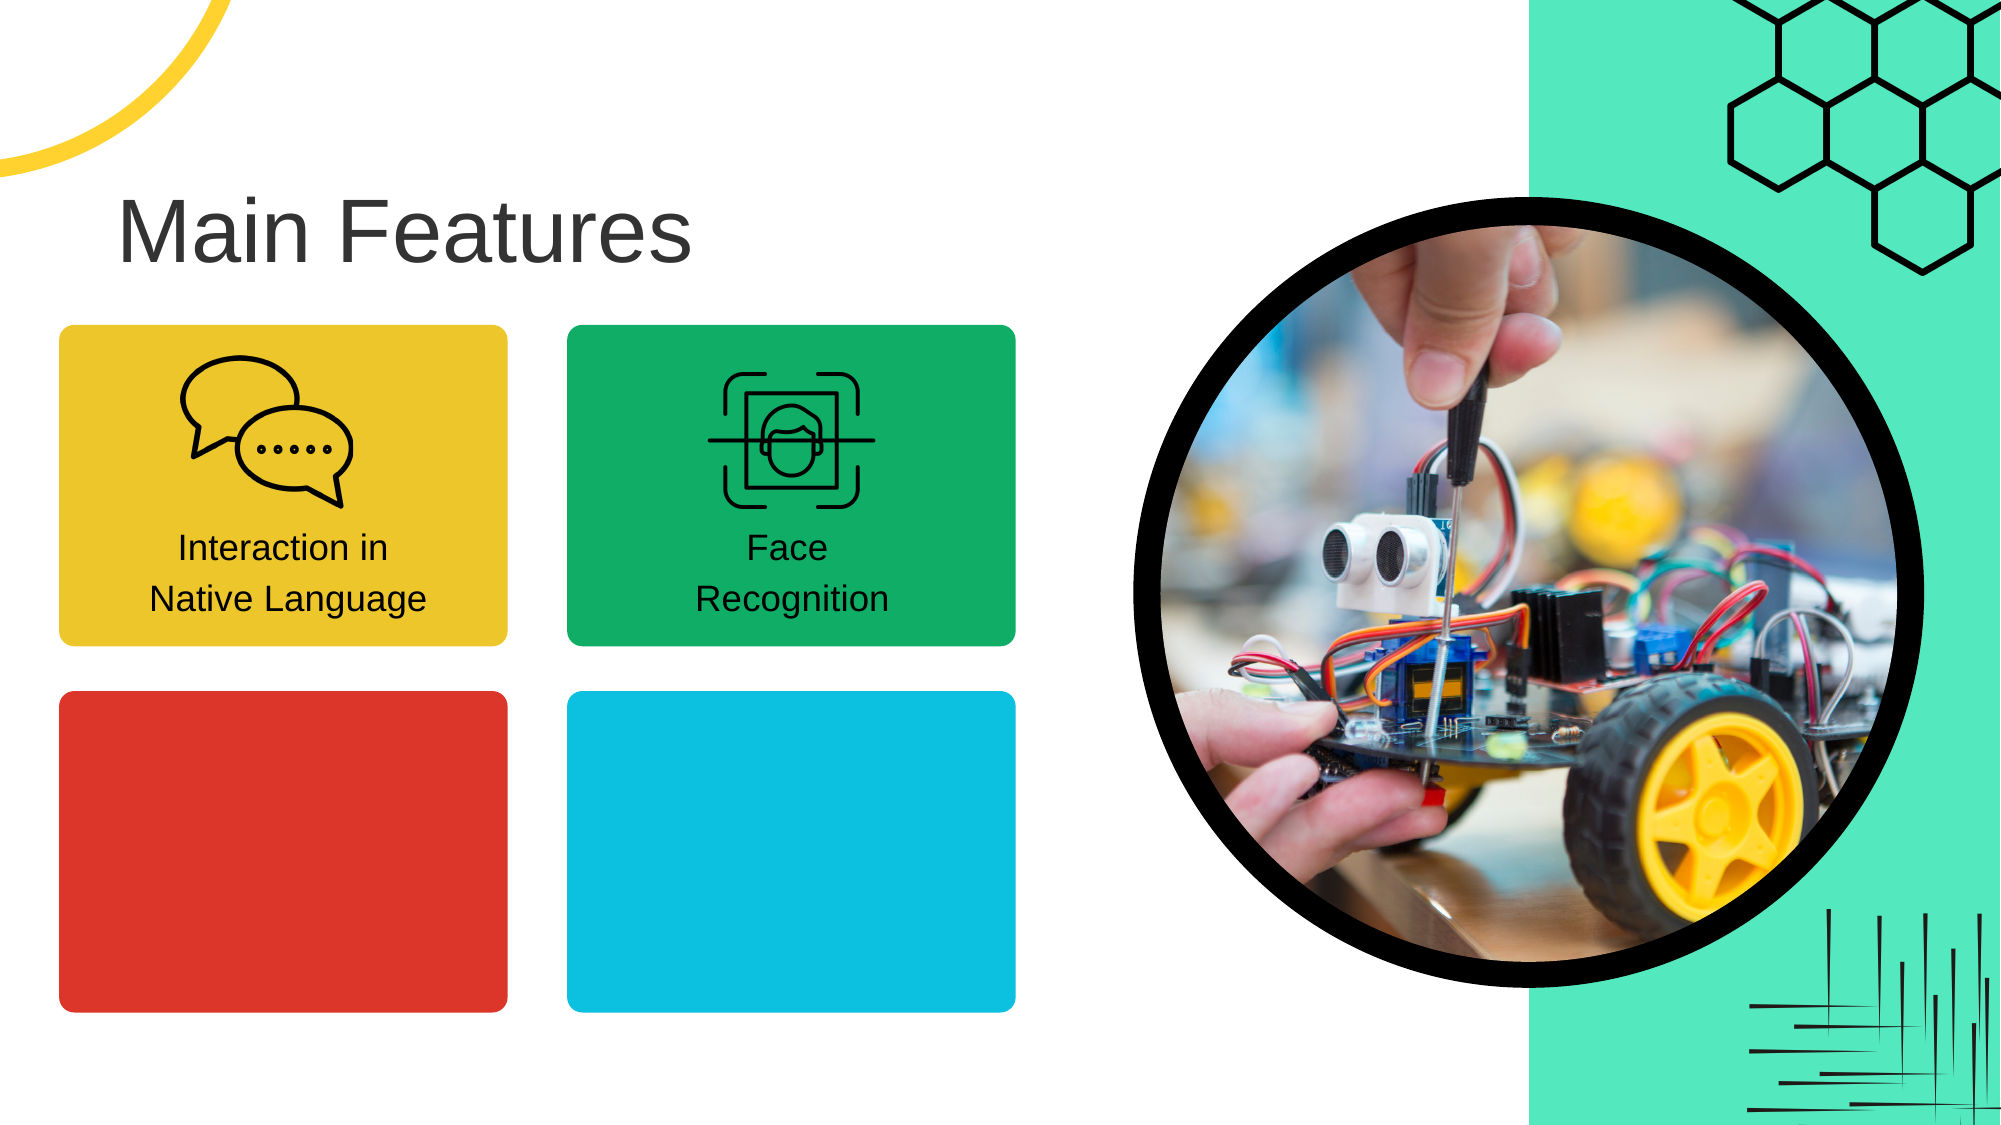

Main Features

Face
Recognition
Interaction in
 Native Language

IoT
 Integration

Smart Home Automation